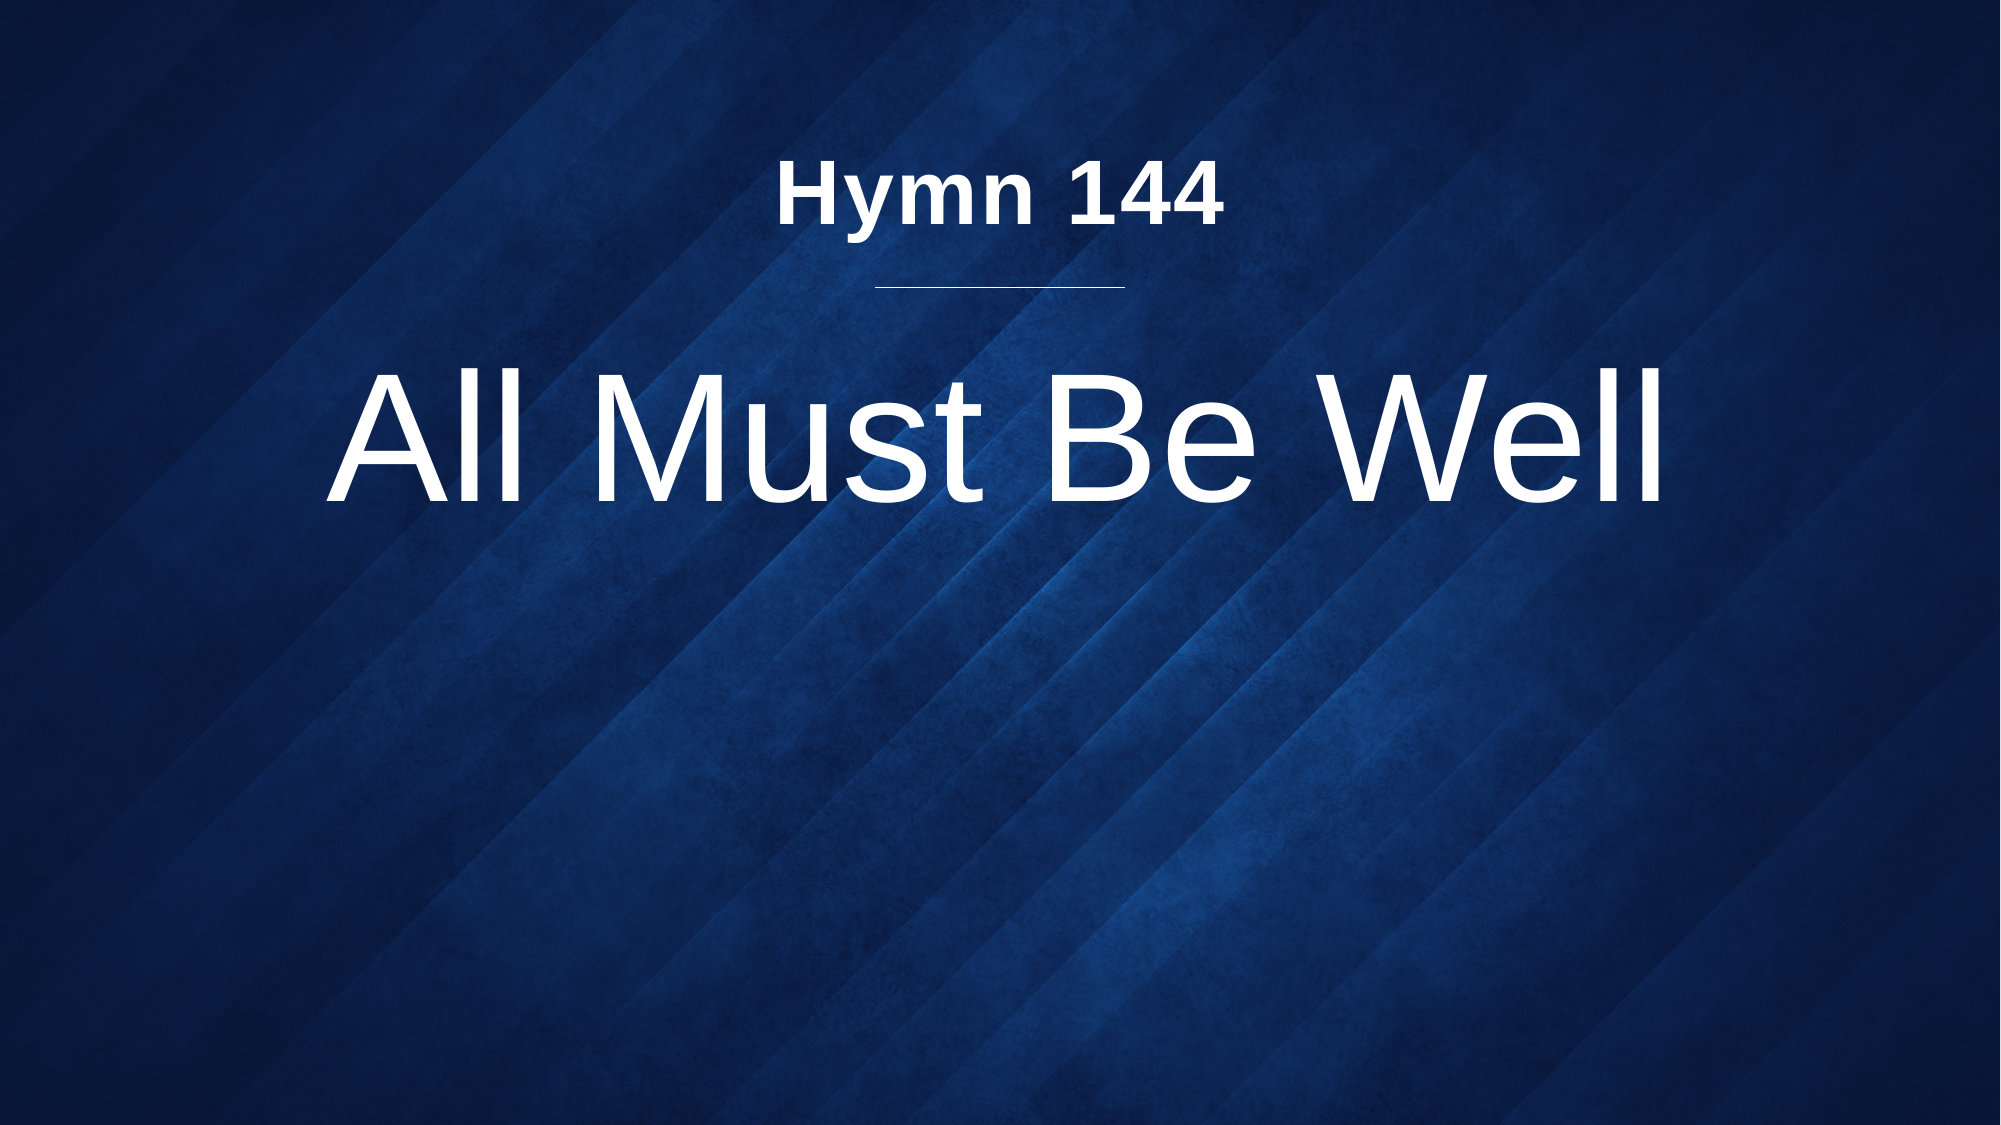

Hymn 144
# All Must Be Well